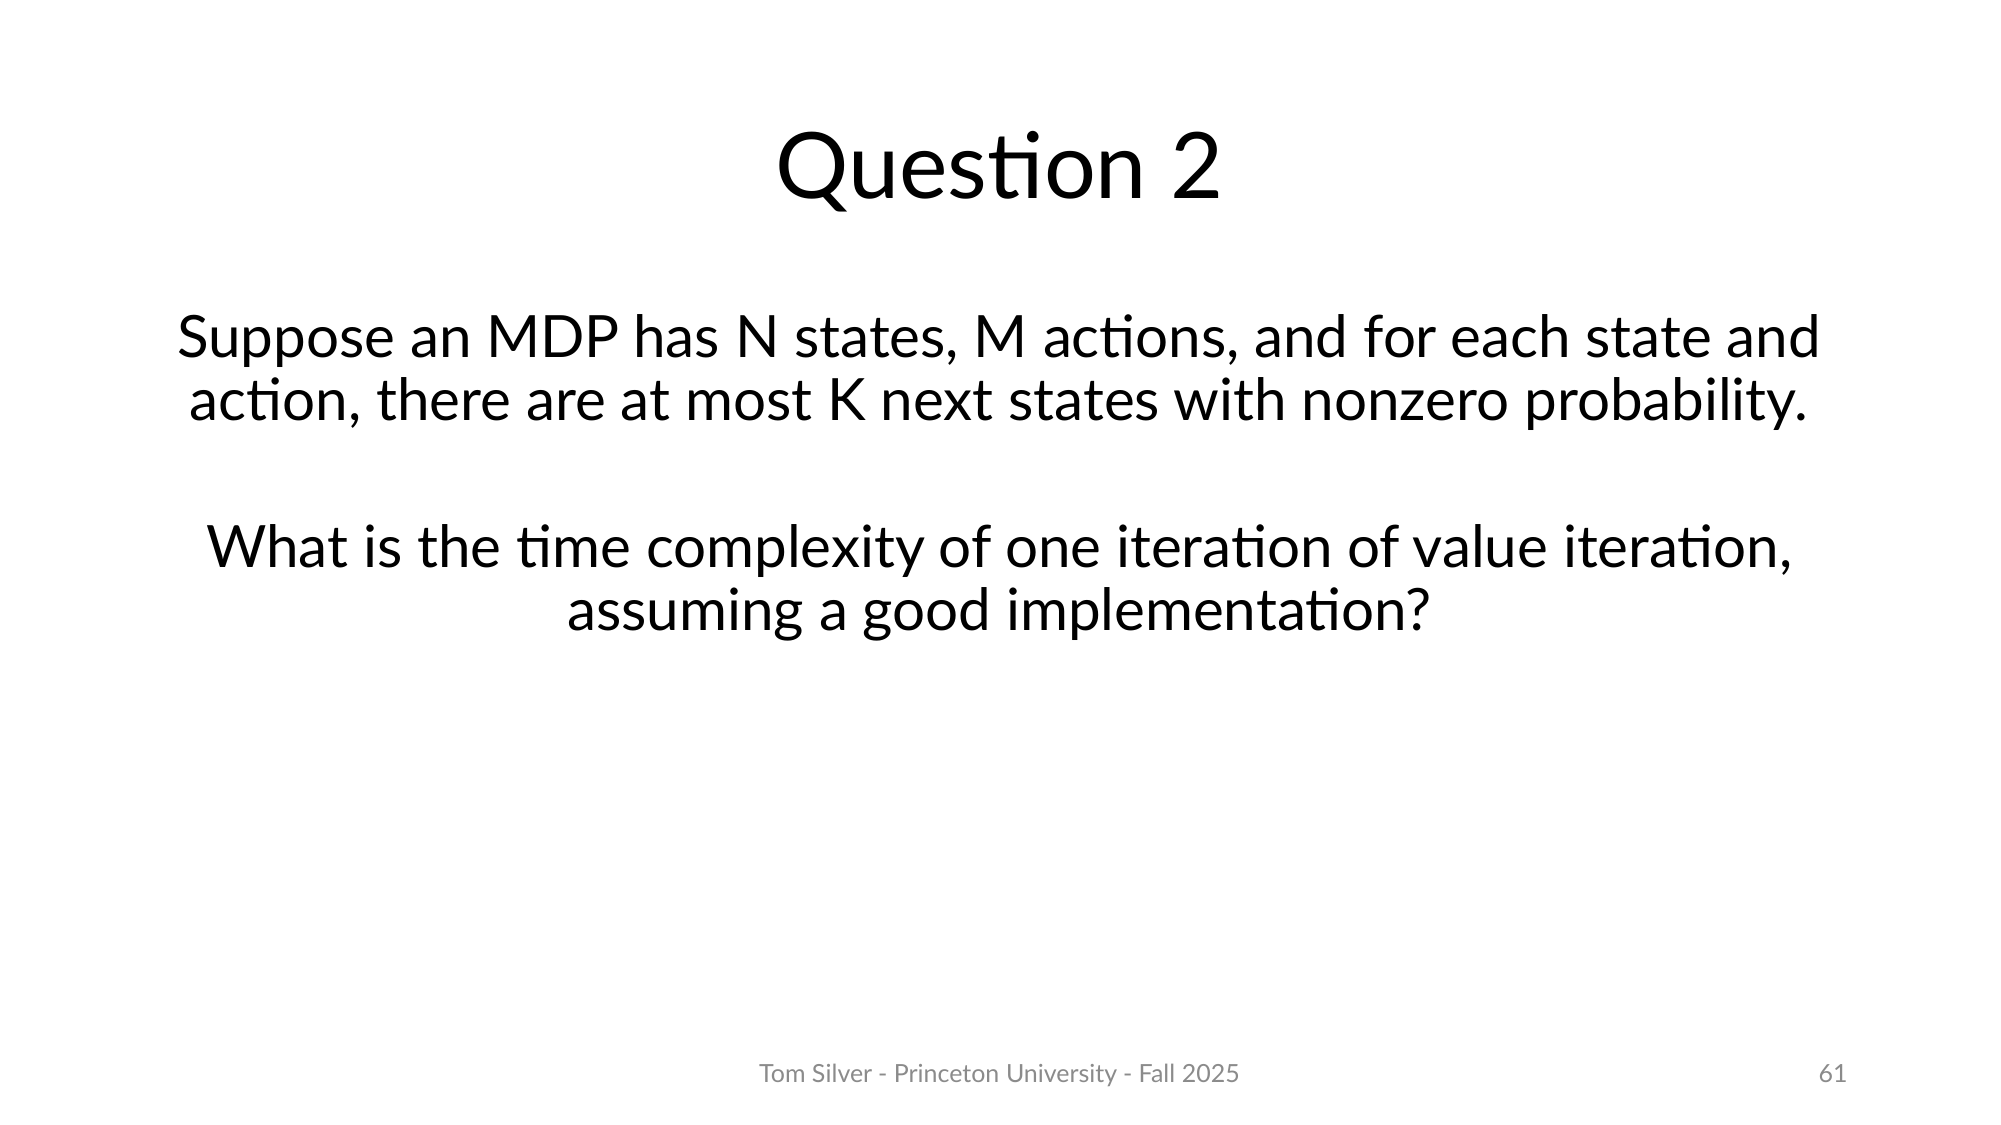

# Question 2
Suppose an MDP has N states, M actions, and for each state and action, there are at most K next states with nonzero probability.
What is the time complexity of one iteration of value iteration, assuming a good implementation?
Tom Silver - Princeton University - Fall 2025
61